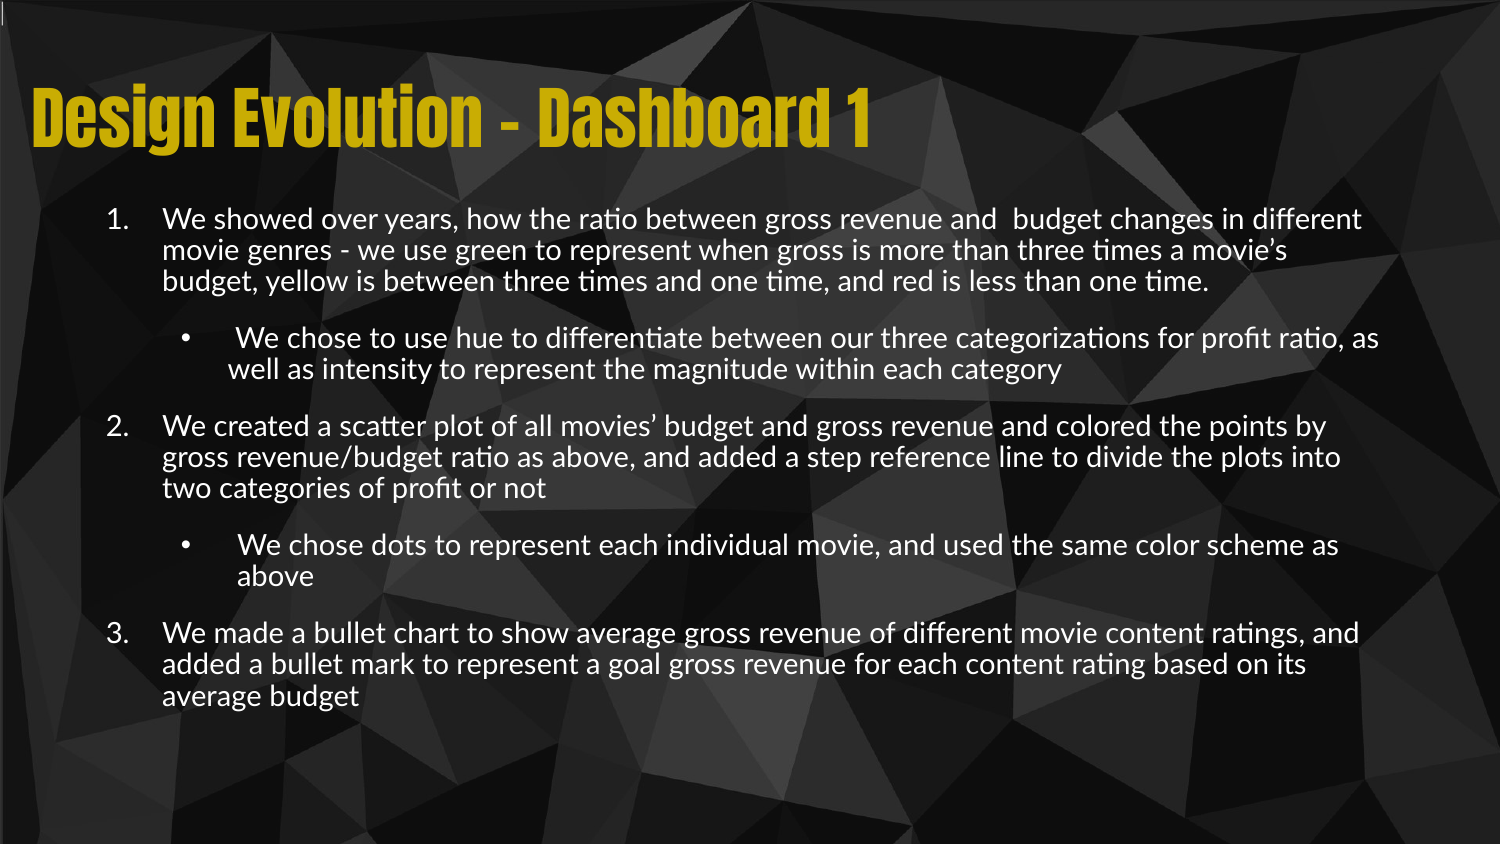

Design Evolution - Dashboard 1
We showed over years, how the ratio between gross revenue and  budget changes in different movie genres - we use green to represent when gross is more than three times a movie’s budget, yellow is between three times and one time, and red is less than one time.
 We chose to use hue to differentiate between our three categorizations for profit ratio, as well as intensity to represent the magnitude within each category
We created a scatter plot of all movies’ budget and gross revenue and colored the points by gross revenue/budget ratio as above, and added a step reference line to divide the plots into two categories of profit or not
We chose dots to represent each individual movie, and used the same color scheme as above
We made a bullet chart to show average gross revenue of different movie content ratings, and added a bullet mark to represent a goal gross revenue for each content rating based on its average budget